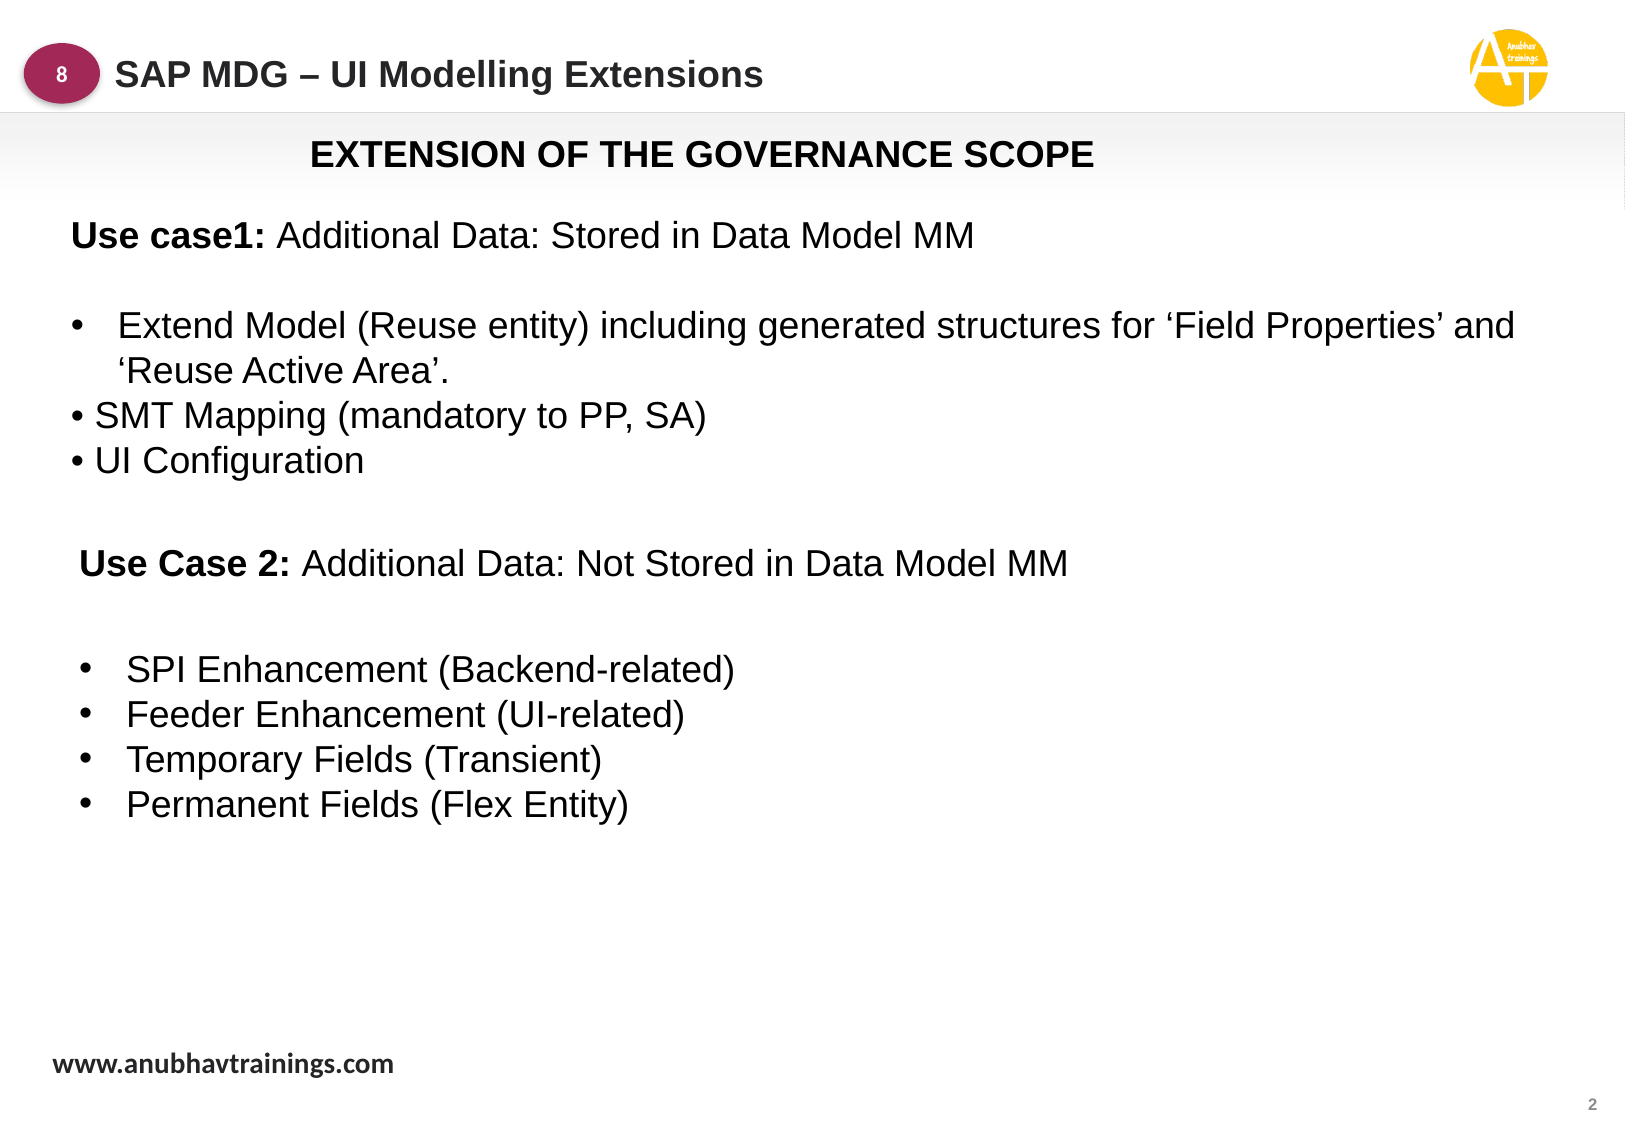

SAP MDG – UI Modelling Extensions
8
EXTENSION OF THE GOVERNANCE SCOPE
Use case1: Additional Data: Stored in Data Model MM

Extend Model (Reuse entity) including generated structures for ‘Field Properties’ and ‘Reuse Active Area’.
• SMT Mapping (mandatory to PP, SA)
• UI Configuration

Use Case 2: Additional Data: Not Stored in Data Model MM
SPI Enhancement (Backend-related)
Feeder Enhancement (UI-related)
Temporary Fields (Transient)
Permanent Fields (Flex Entity)